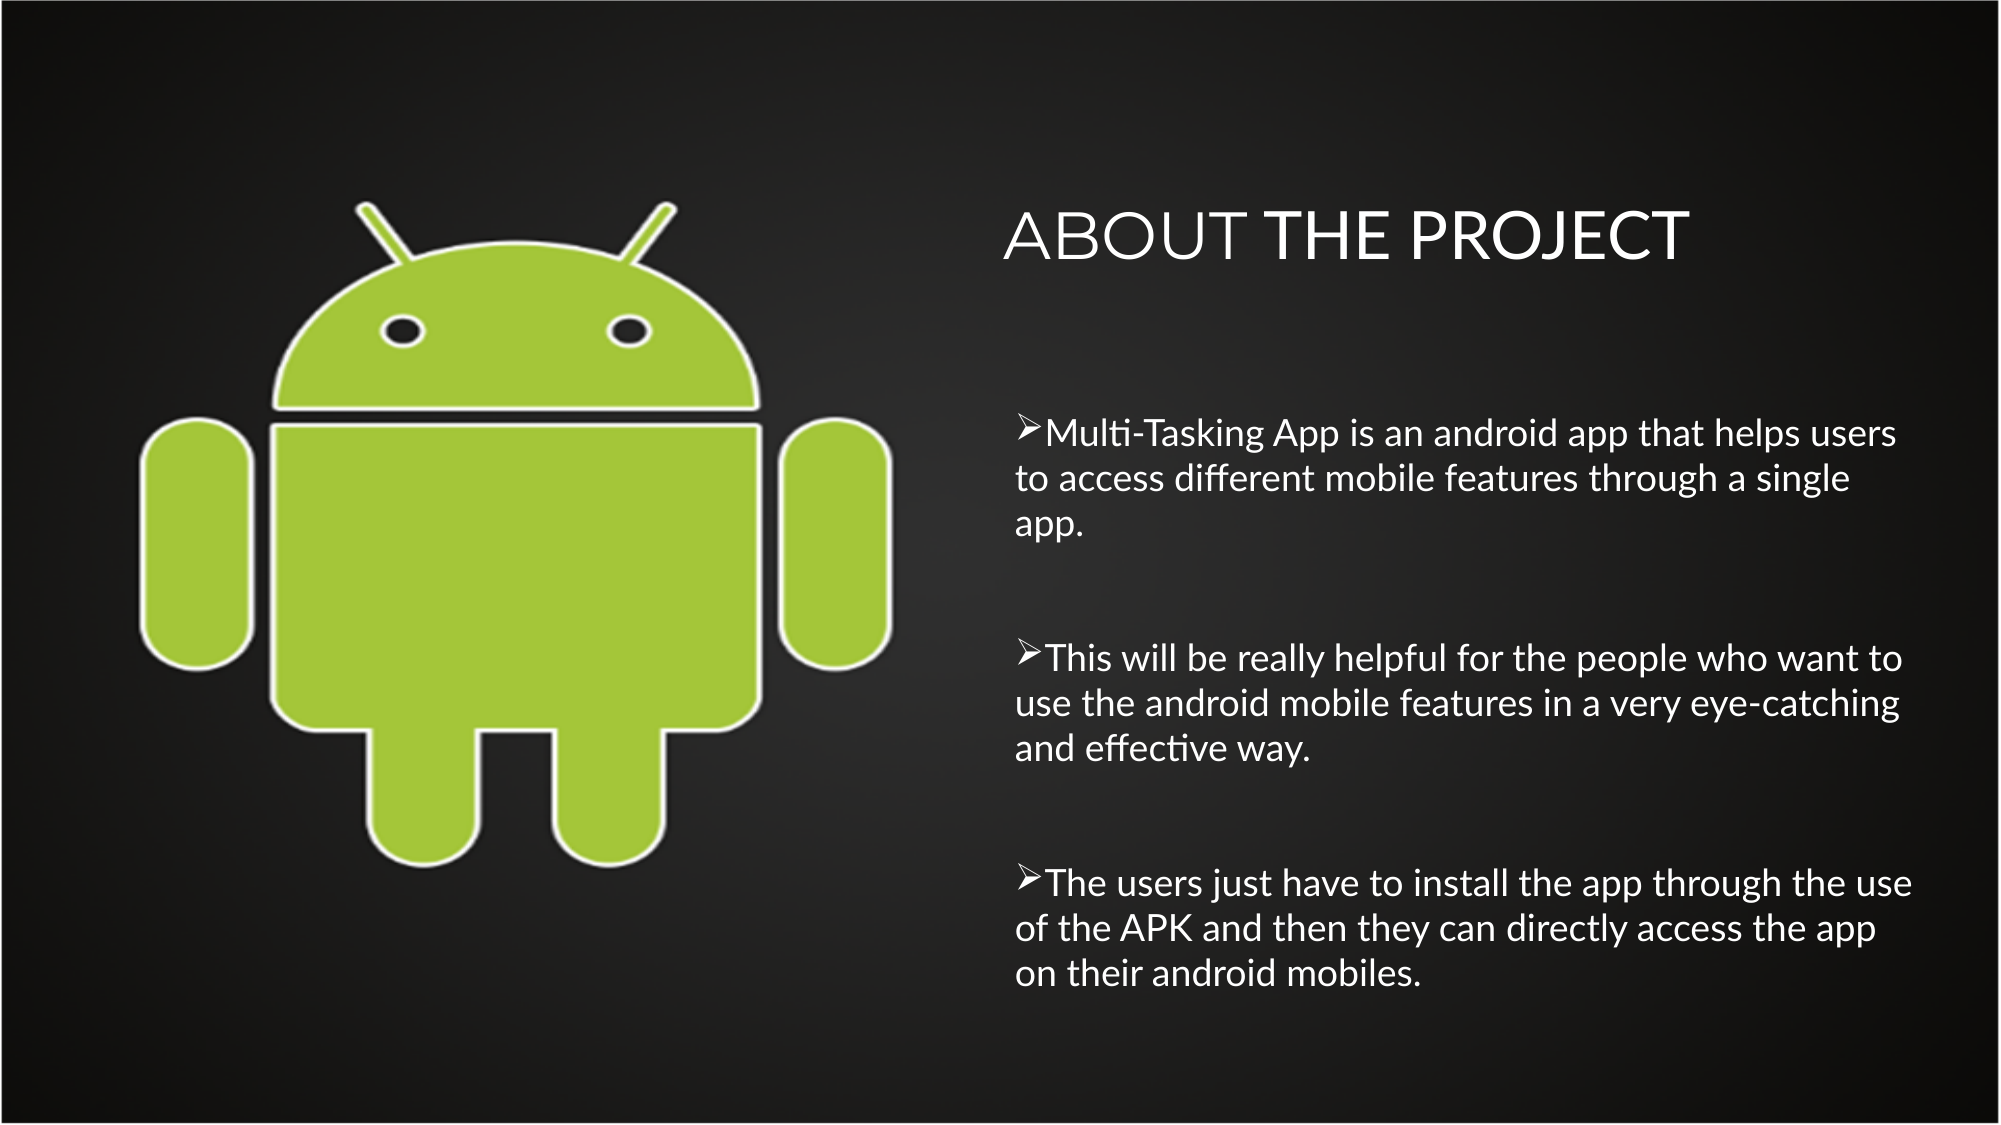

ABOUT THE PROJECT
Multi-Tasking App is an android app that helps users to access different mobile features through a single app.

This will be really helpful for the people who want to use the android mobile features in a very eye-catching and effective way.

The users just have to install the app through the use of the APK and then they can directly access the app on their android mobiles.